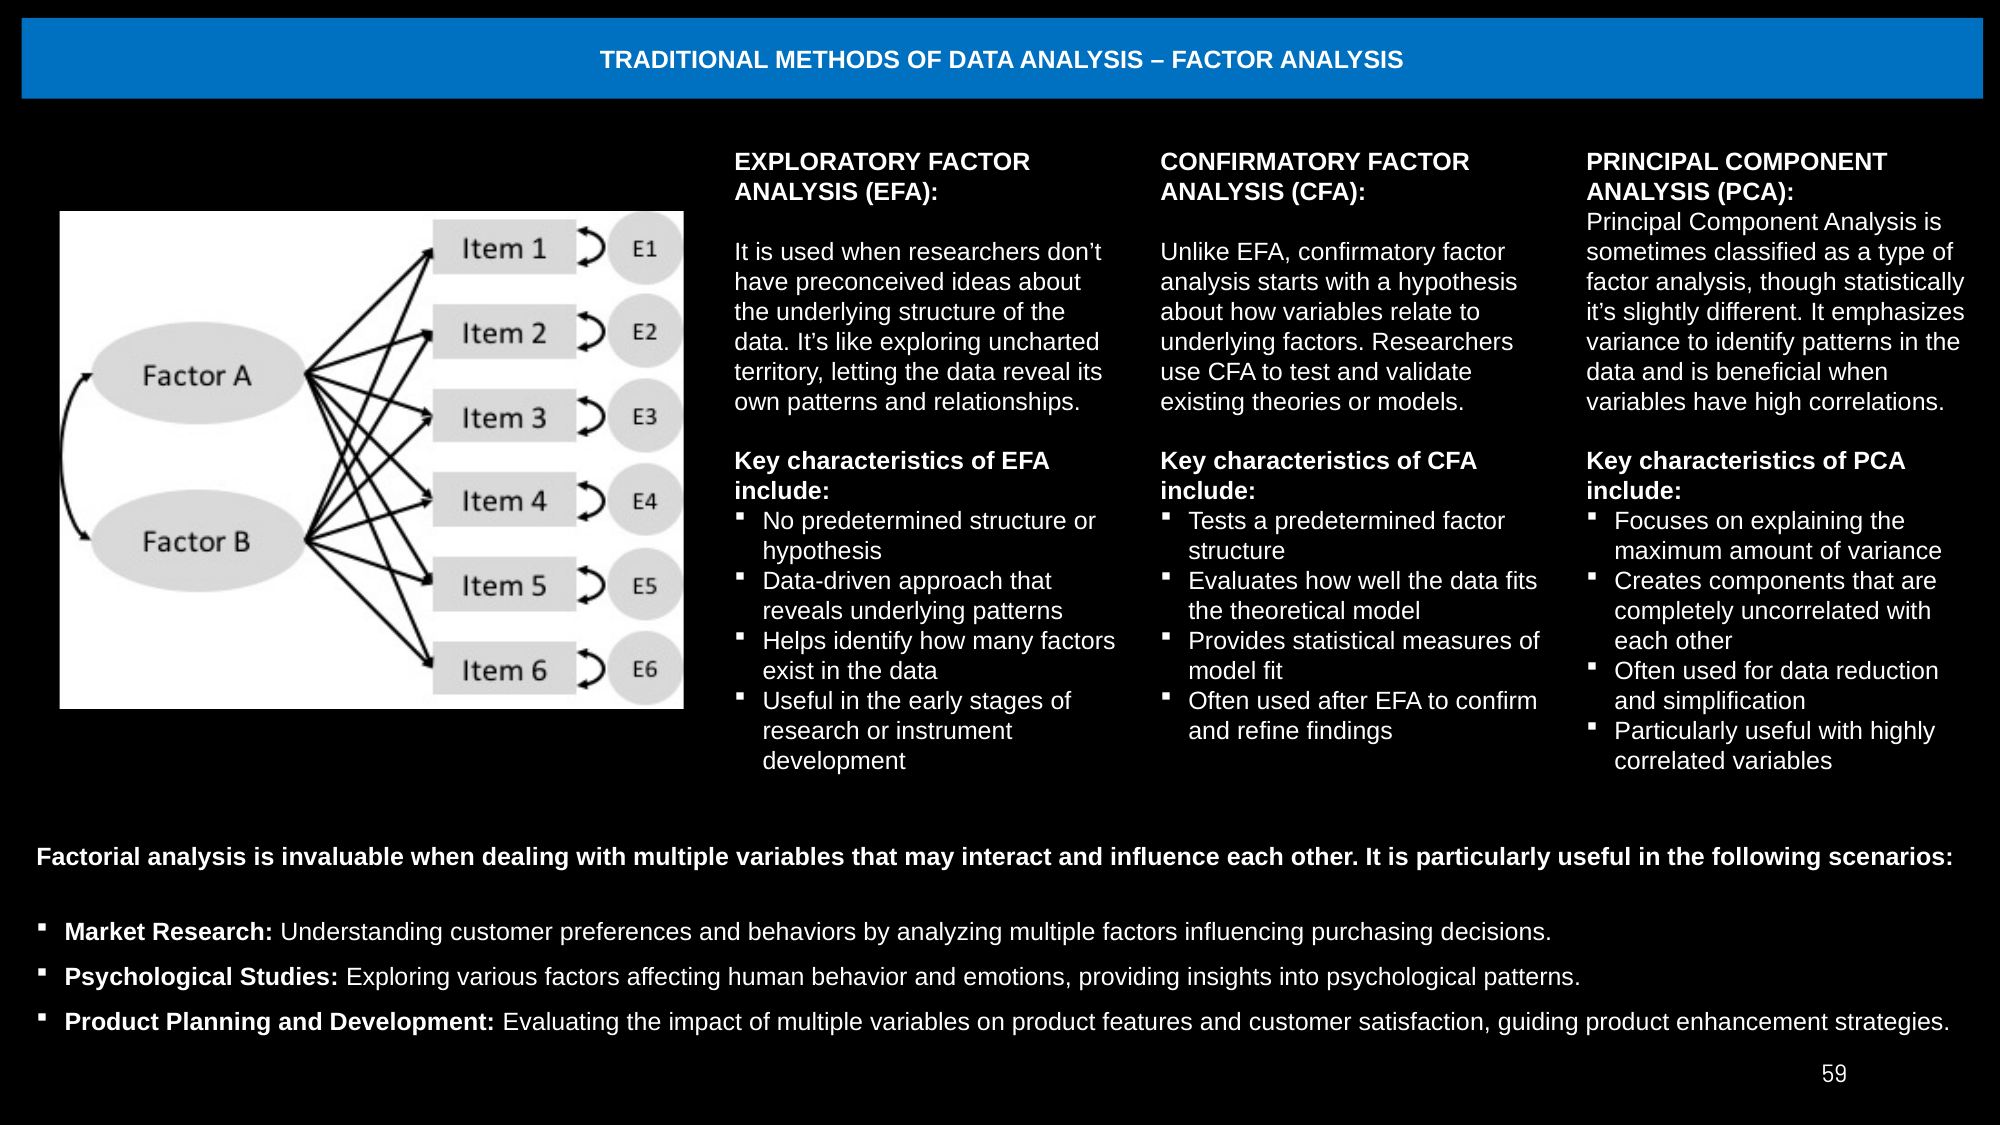

TRADITIONAL METHODS OF DATA ANALYSIS – FACTOR ANALYSIS
PRINCIPAL COMPONENT ANALYSIS (PCA):
Principal Component Analysis is sometimes classified as a type of factor analysis, though statistically it’s slightly different. It emphasizes variance to identify patterns in the data and is beneficial when variables have high correlations.

Key characteristics of PCA include:
Focuses on explaining the maximum amount of variance
Creates components that are completely uncorrelated with each other
Often used for data reduction and simplification
Particularly useful with highly correlated variables
CONFIRMATORY FACTOR ANALYSIS (CFA):

Unlike EFA, confirmatory factor analysis starts with a hypothesis about how variables relate to underlying factors. Researchers use CFA to test and validate existing theories or models.

Key characteristics of CFA include:
Tests a predetermined factor structure
Evaluates how well the data fits the theoretical model
Provides statistical measures of model fit
Often used after EFA to confirm and refine findings

EXPLORATORY FACTOR ANALYSIS (EFA):

It is used when researchers don’t have preconceived ideas about the underlying structure of the data. It’s like exploring uncharted territory, letting the data reveal its own patterns and relationships.

Key characteristics of EFA include:
No predetermined structure or hypothesis
Data-driven approach that reveals underlying patterns
Helps identify how many factors exist in the data
Useful in the early stages of research or instrument development

Factorial analysis is invaluable when dealing with multiple variables that may interact and influence each other. It is particularly useful in the following scenarios:

Market Research: Understanding customer preferences and behaviors by analyzing multiple factors influencing purchasing decisions.
Psychological Studies: Exploring various factors affecting human behavior and emotions, providing insights into psychological patterns.
Product Planning and Development: Evaluating the impact of multiple variables on product features and customer satisfaction, guiding product enhancement strategies.
59